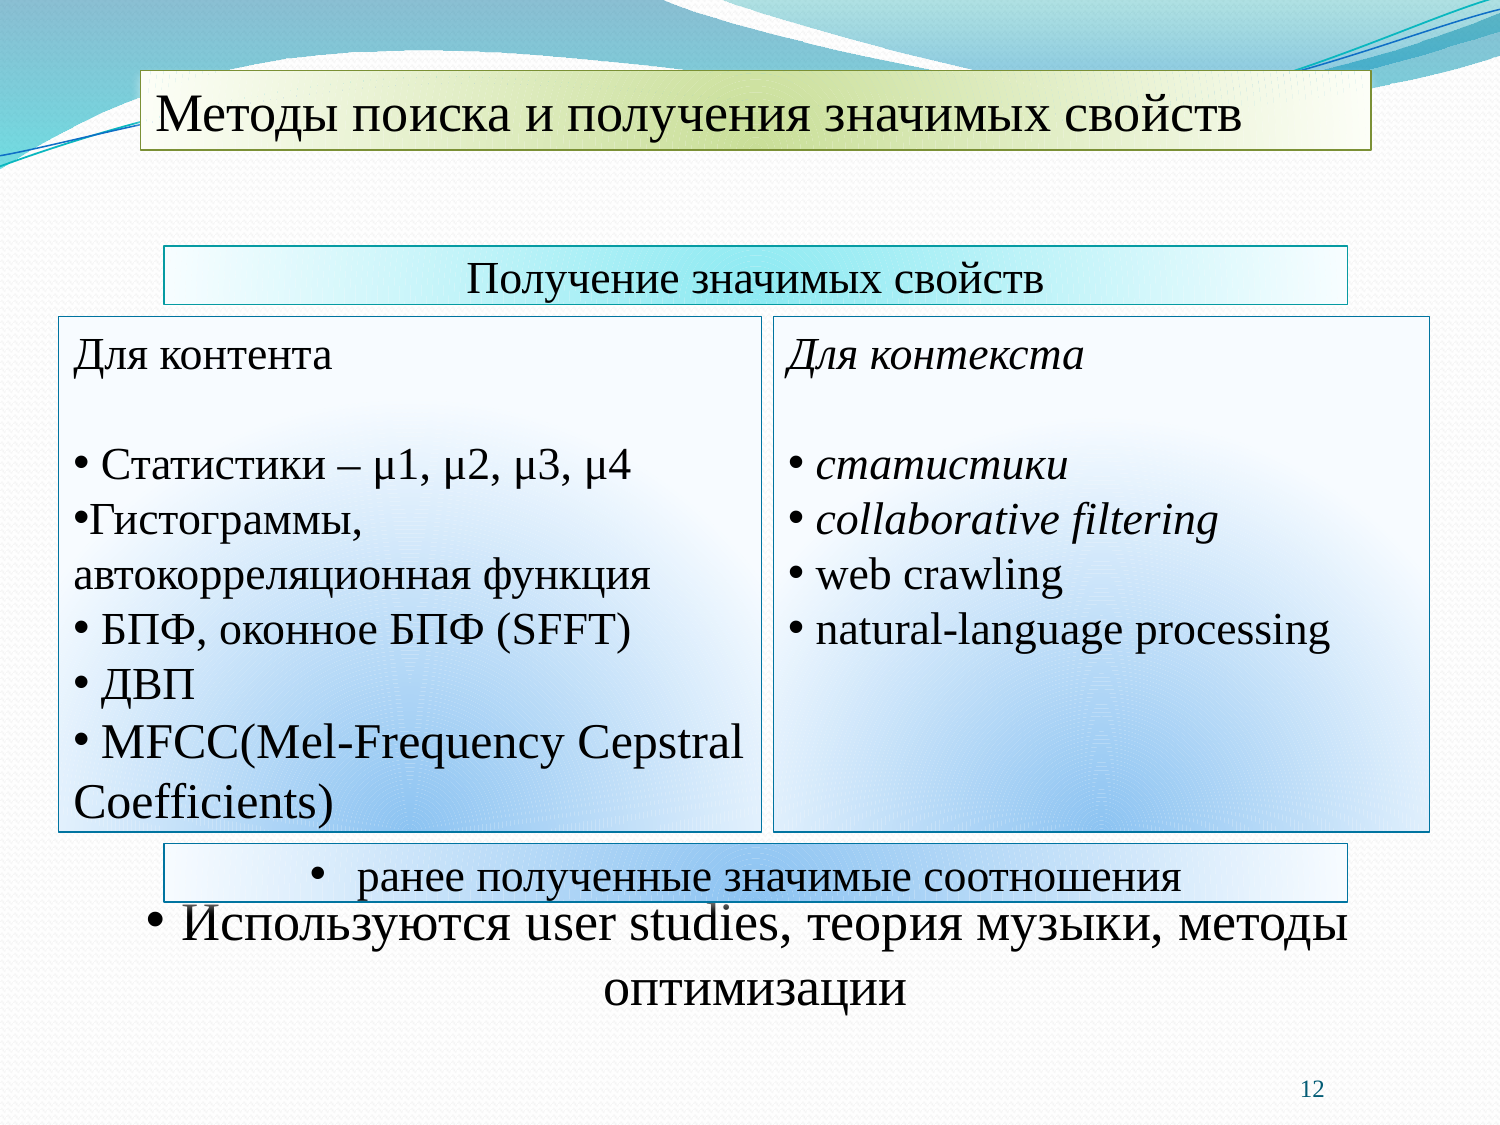

Методы поиска и получения значимых свойств
Получение значимых свойств
Для контента

 Статистики – μ1, μ2, μ3, μ4
Гистограммы, автокорреляционная функция
 БПФ, оконное БПФ (SFFT)
 ДВП
 MFCC(Mel-Frequency Cepstral Coefficients)

Для контекста

 статистики
 collaborative filtering
 web crawling
 natural-language processing
 ранее полученные значимые соотношения
Используются user studies, теория музыки, методы оптимизации

12